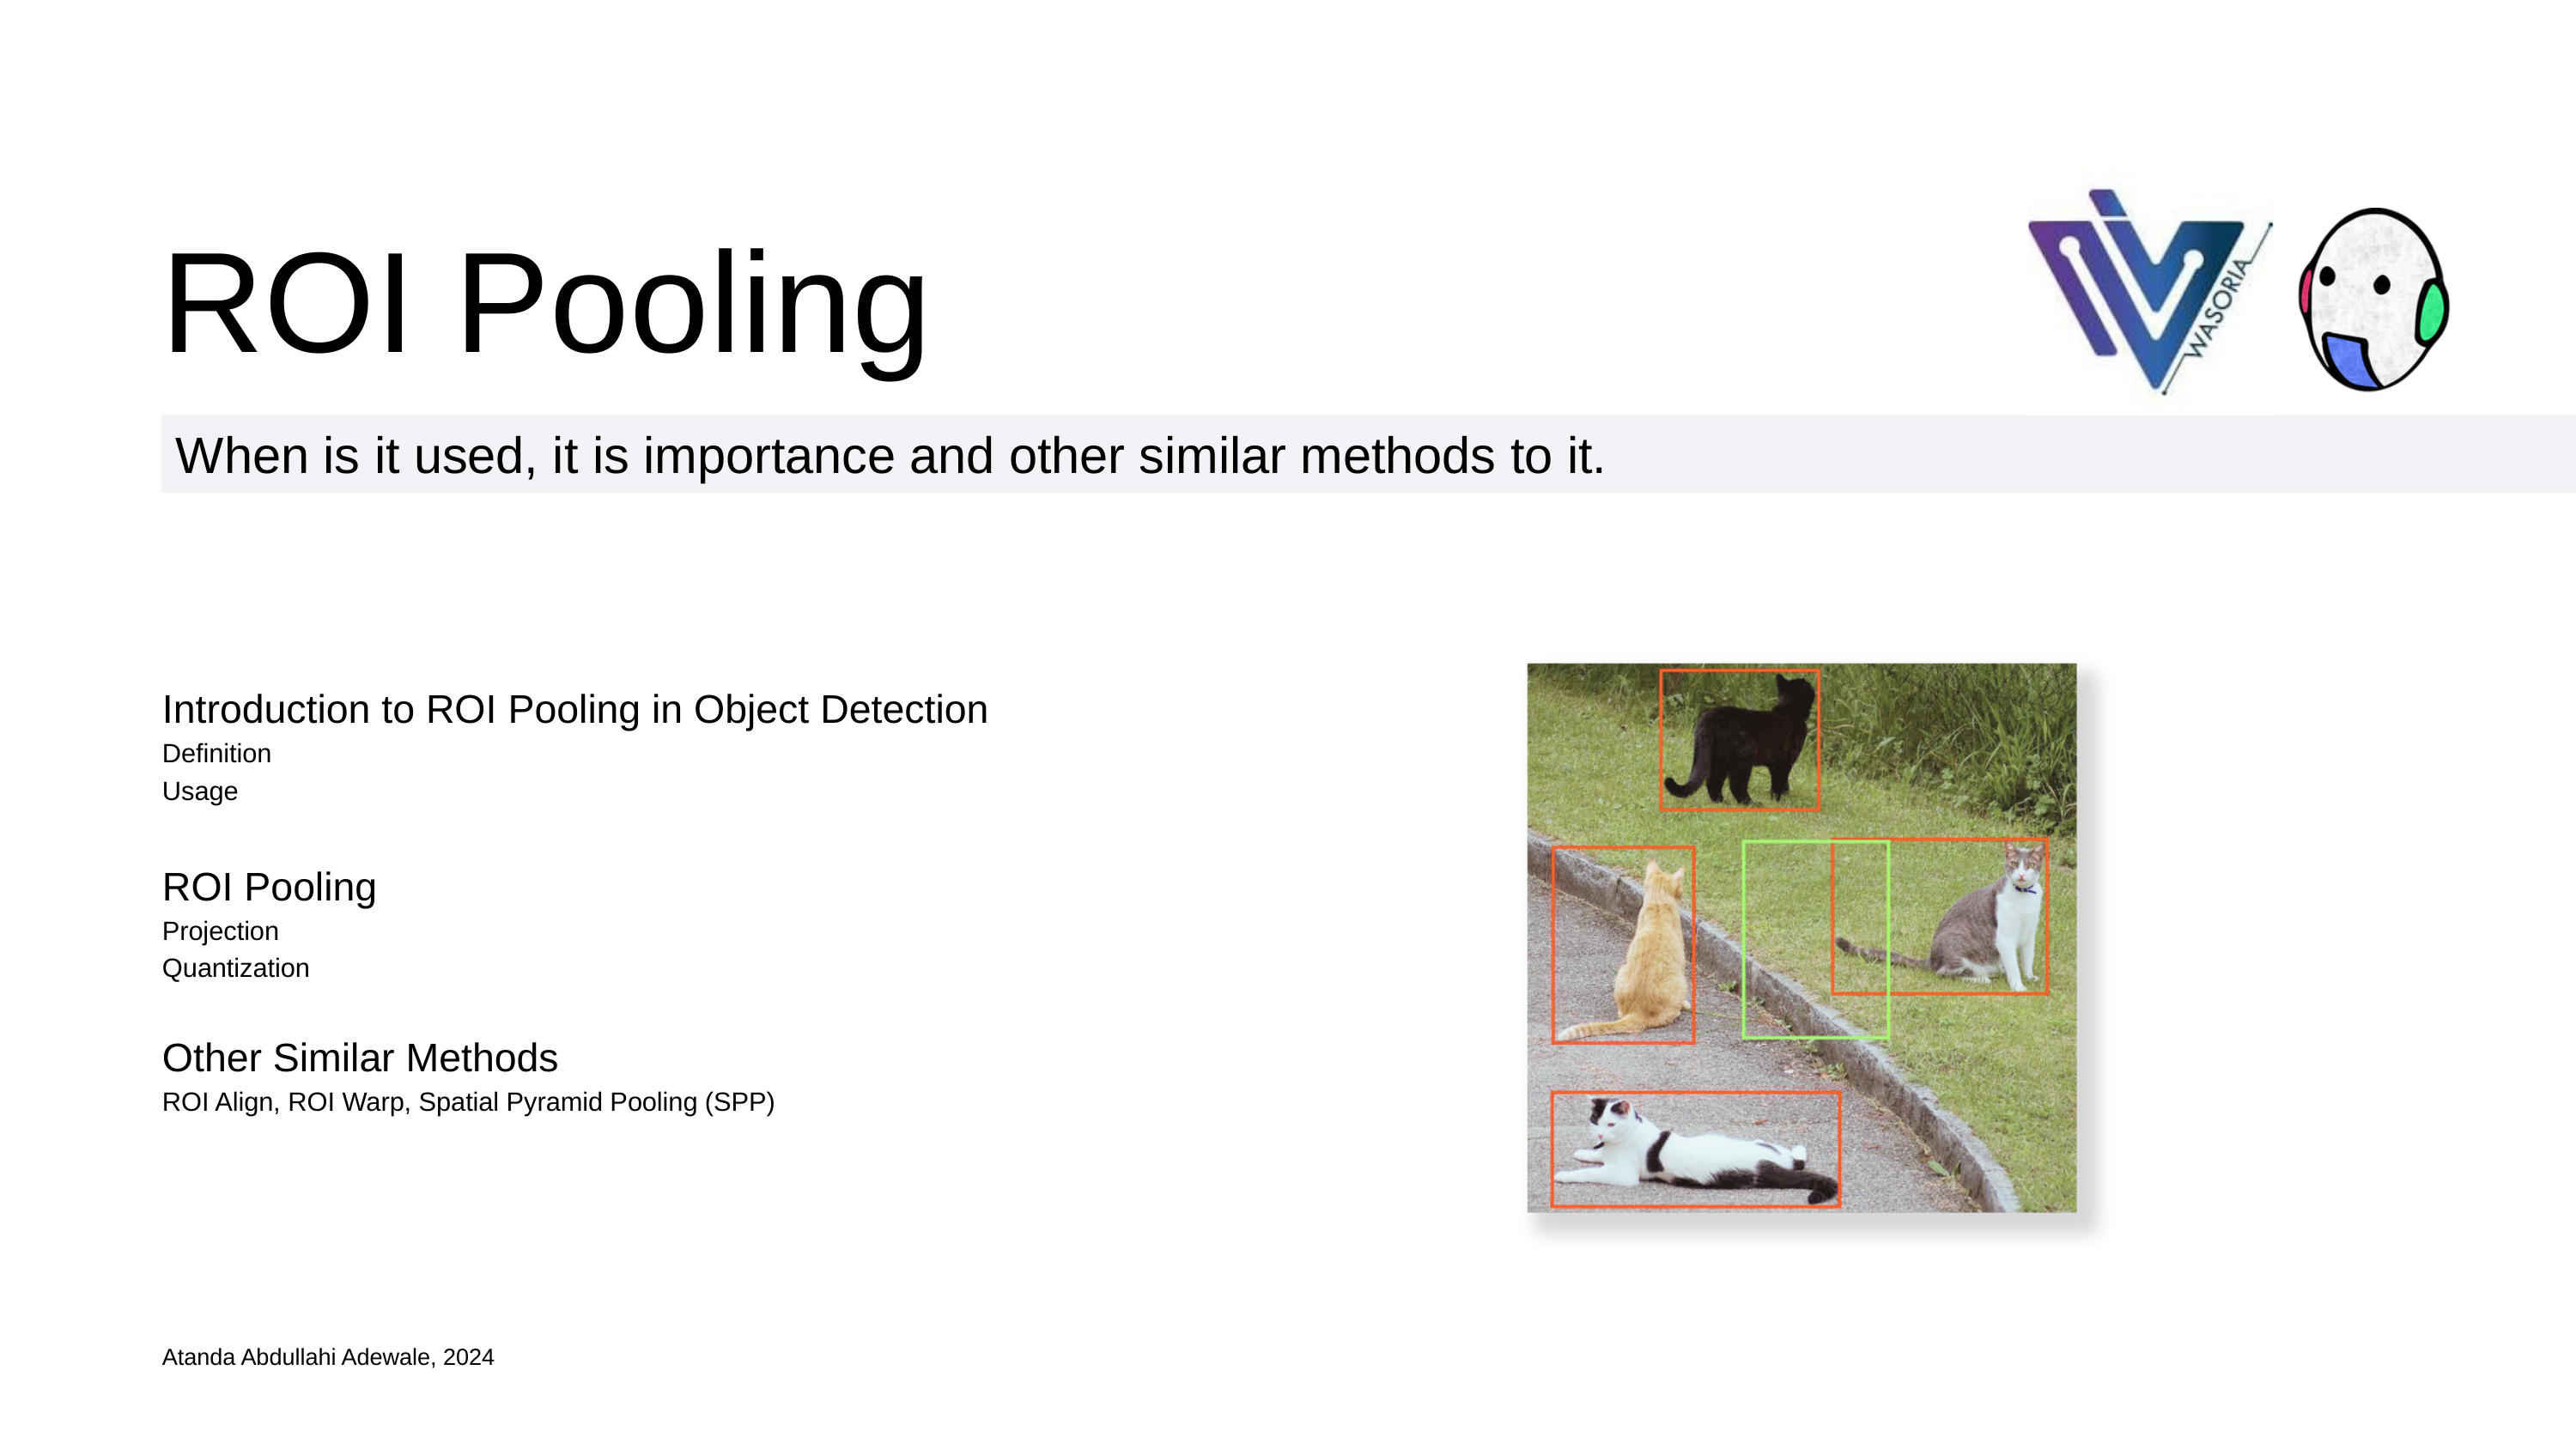

ROI Pooling

When is it used, it is importance and other similar methods to it.

ll

Introduction to ROI Pooling in Object Detection
Definition
Usage
ROI Pooling
Projection
Quantization
Other Similar Methods
ROI Align, ROI Warp, Spatial Pyramid Pooling (SPP)
Atanda Abdullahi Adewale, 2024